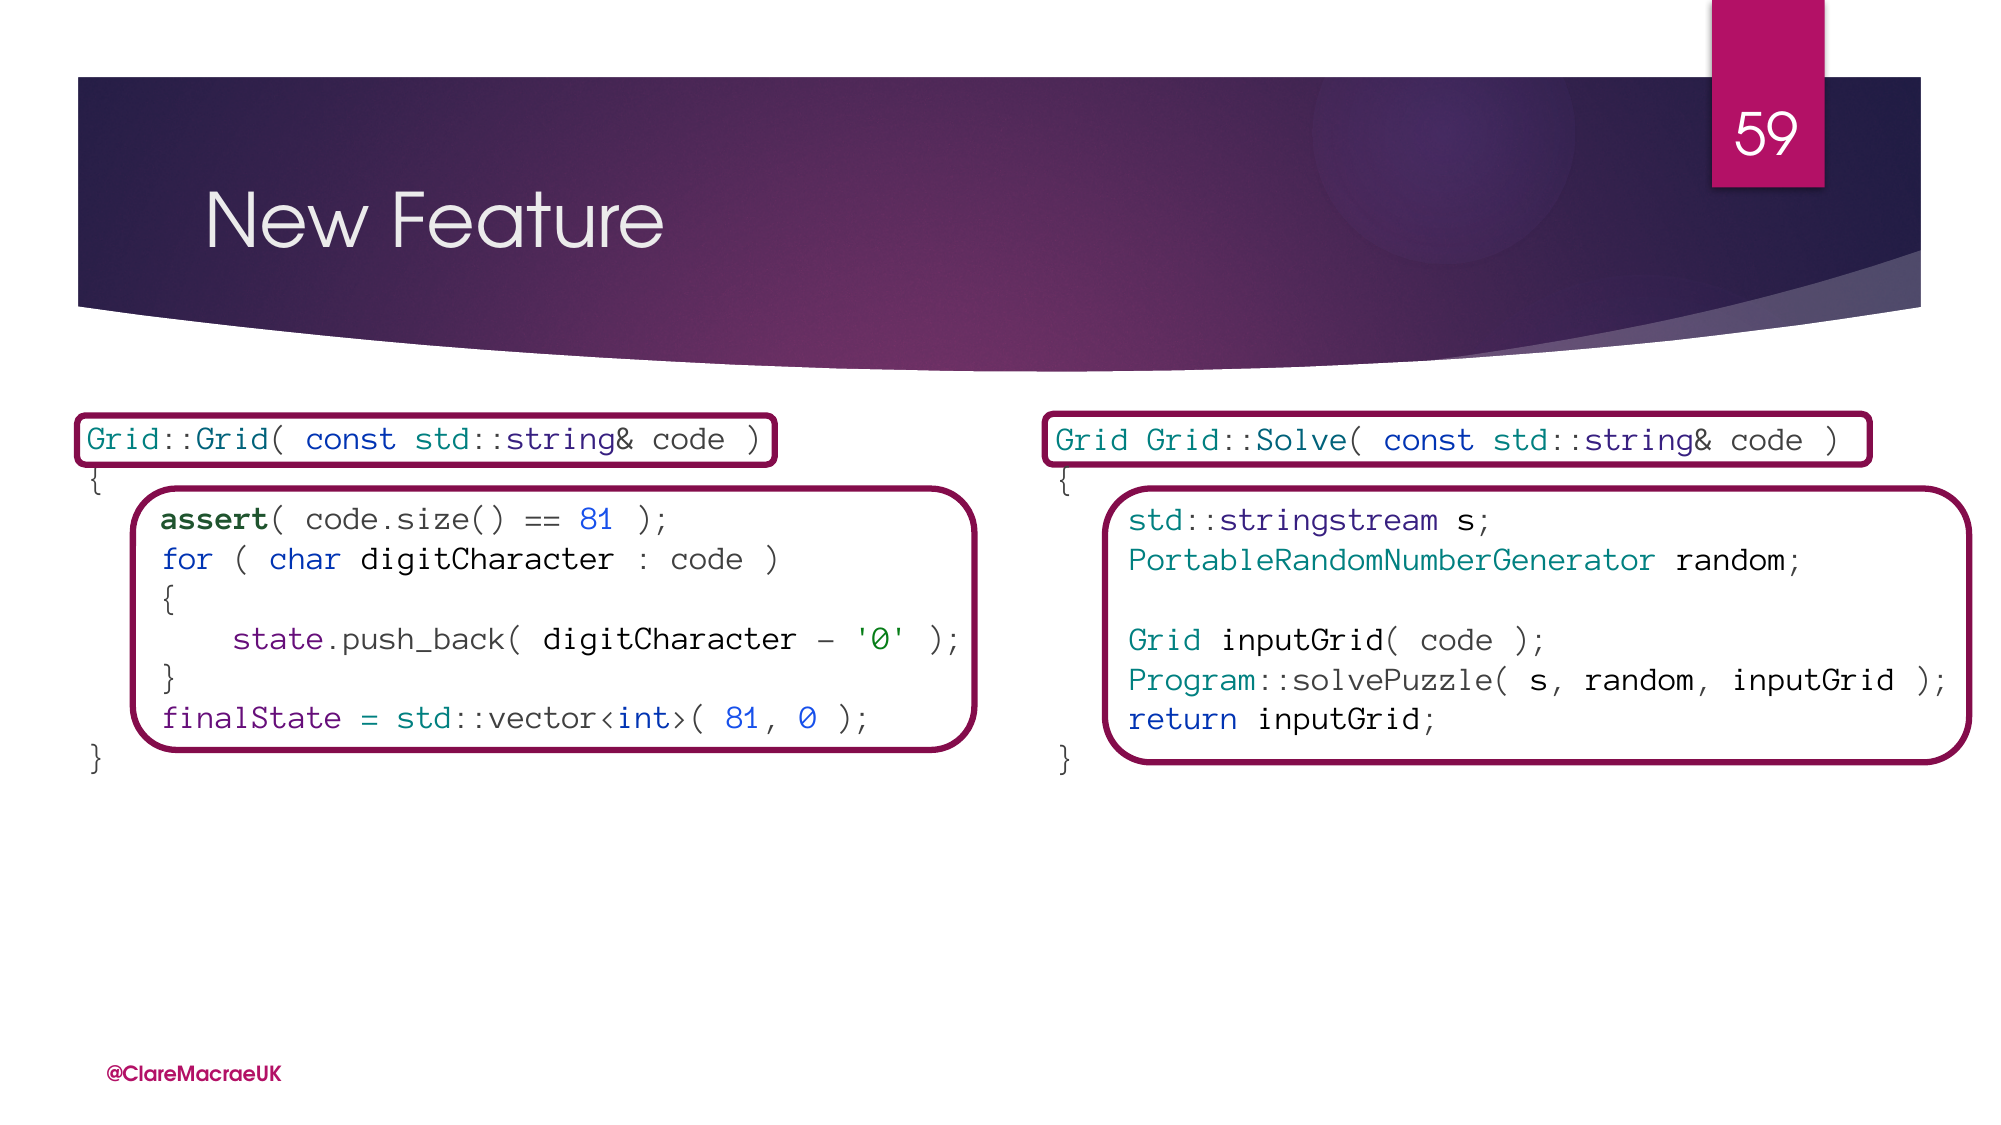

59
# New Feature
Grid::Grid( const std::string& code )
{
    assert( code.size() == 81 );
    for ( char digitCharacter : code )
    {
        state.push_back( digitCharacter - '0' );
    }
    finalState = std::vector<int>( 81, 0 );
}
Grid Grid::Solve( const std::string& code )
{
    std::stringstream s;
    PortableRandomNumberGenerator random;
    Grid inputGrid( code );
    Program::solvePuzzle( s, random, inputGrid );
    return inputGrid;
}

@ClareMacraeUK